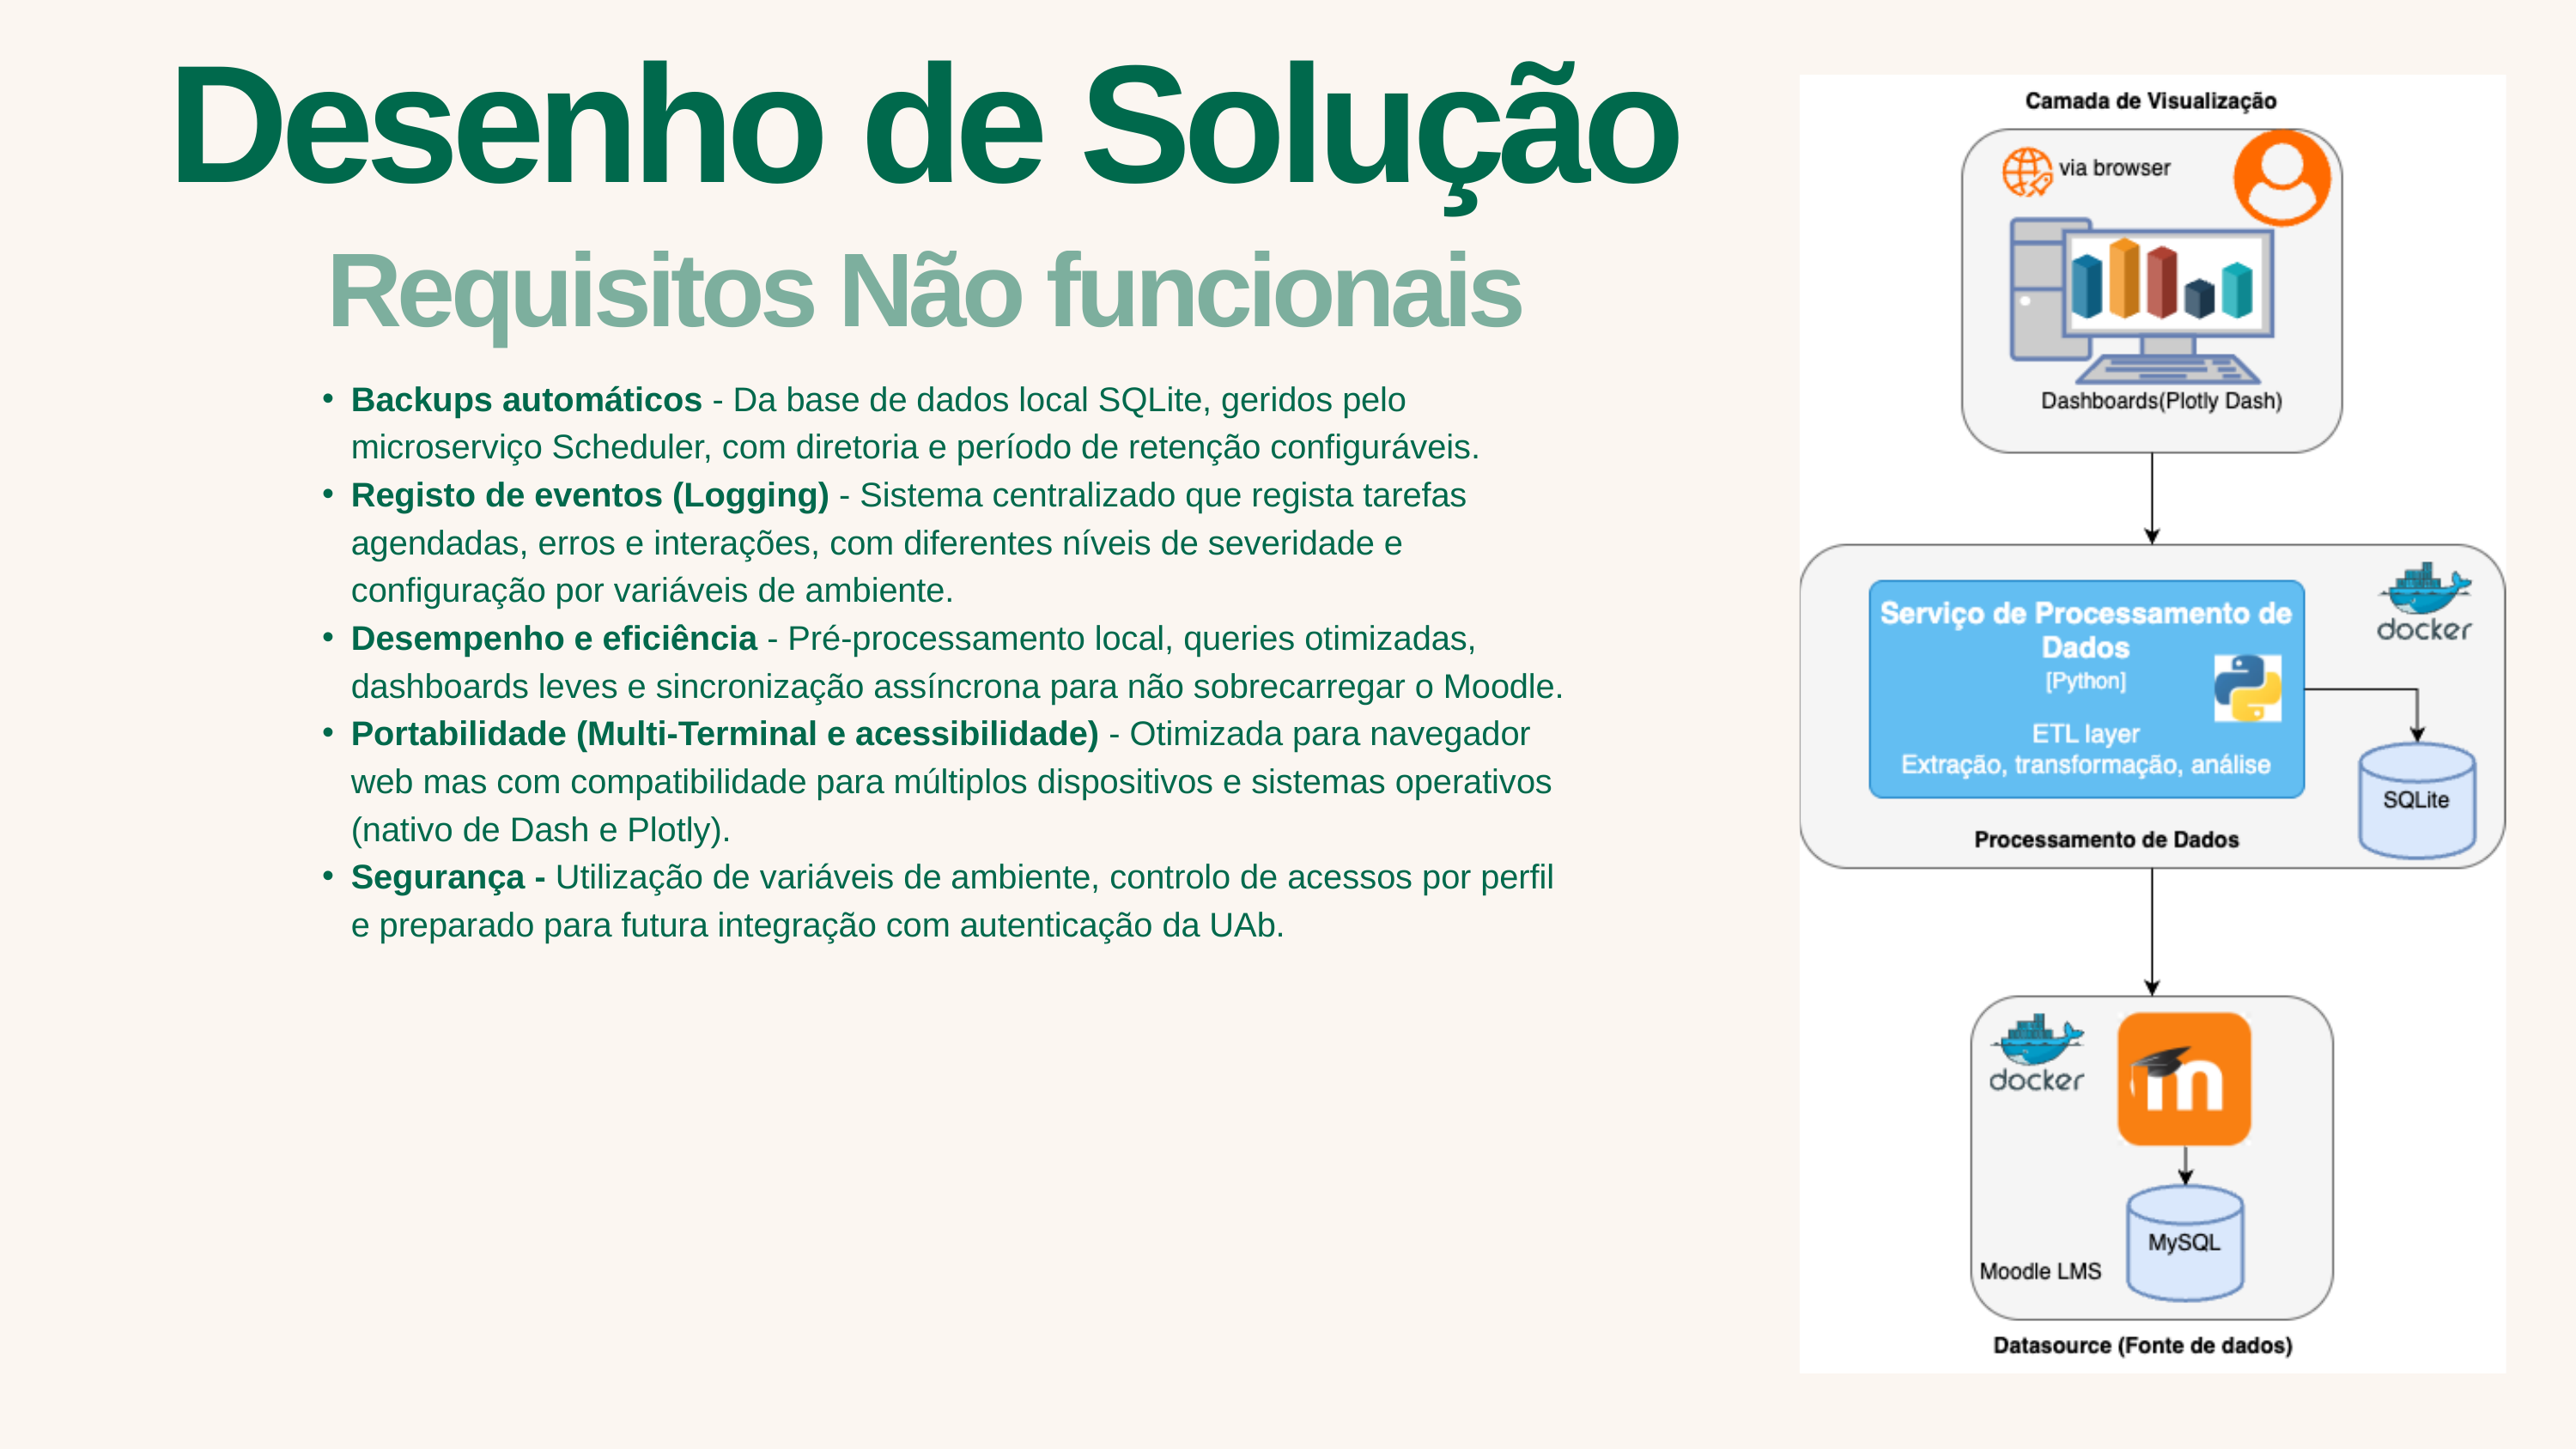

Desenho de Solução

Requisitos Não funcionais
Backups automáticos - Da base de dados local SQLite, geridos pelo microserviço Scheduler, com diretoria e período de retenção configuráveis.
Registo de eventos (Logging) - Sistema centralizado que regista tarefas agendadas, erros e interações, com diferentes níveis de severidade e configuração por variáveis de ambiente.
Desempenho e eficiência - Pré-processamento local, queries otimizadas, dashboards leves e sincronização assíncrona para não sobrecarregar o Moodle.
Portabilidade (Multi-Terminal e acessibilidade) - Otimizada para navegador web mas com compatibilidade para múltiplos dispositivos e sistemas operativos (nativo de Dash e Plotly).
Segurança - Utilização de variáveis de ambiente, controlo de acessos por perfil e preparado para futura integração com autenticação da UAb.